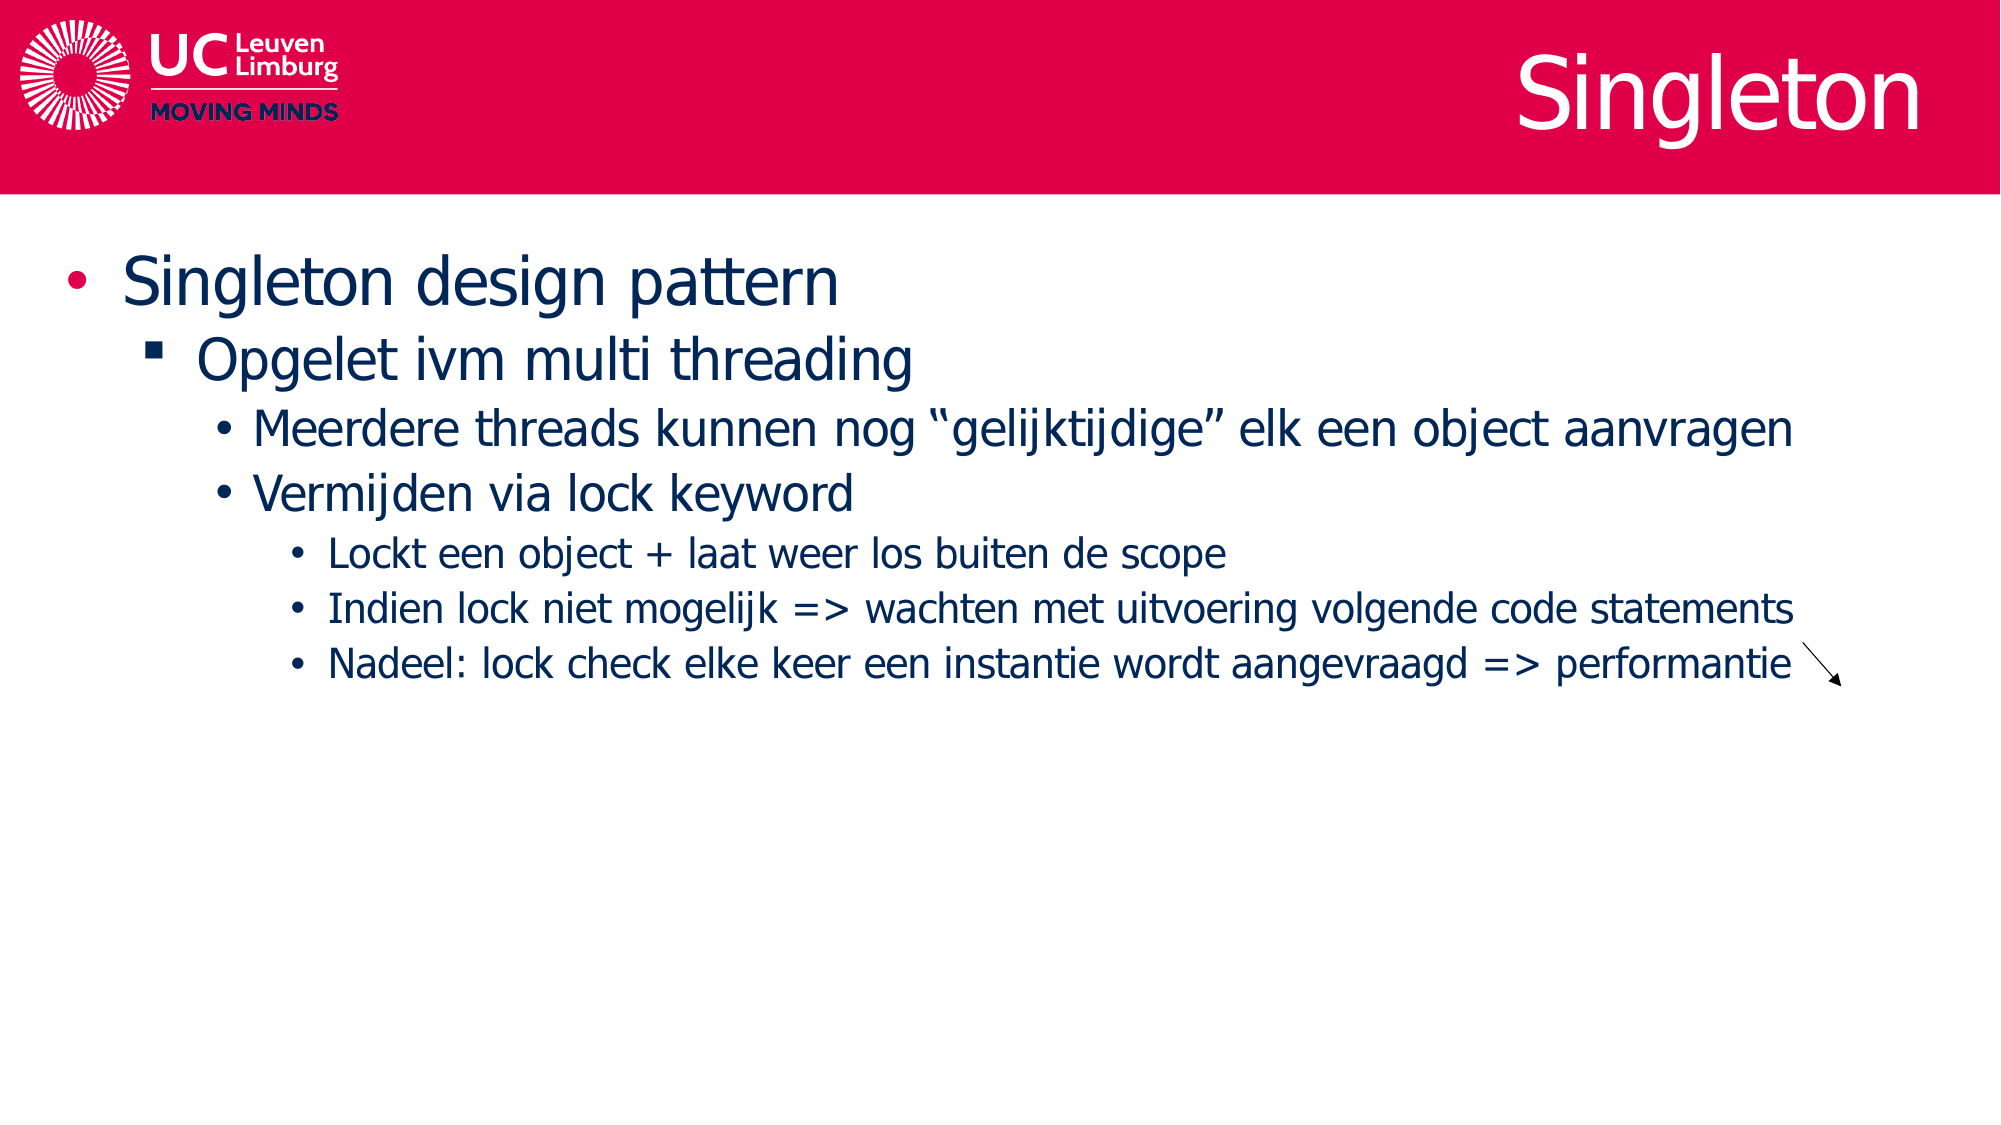

# Singleton
Singleton design pattern
Opgelet ivm multi threading
Meerdere threads kunnen nog “gelijktijdige” elk een object aanvragen
Vermijden via lock keyword
Lockt een object + laat weer los buiten de scope
Indien lock niet mogelijk => wachten met uitvoering volgende code statements
Nadeel: lock check elke keer een instantie wordt aangevraagd => performantie